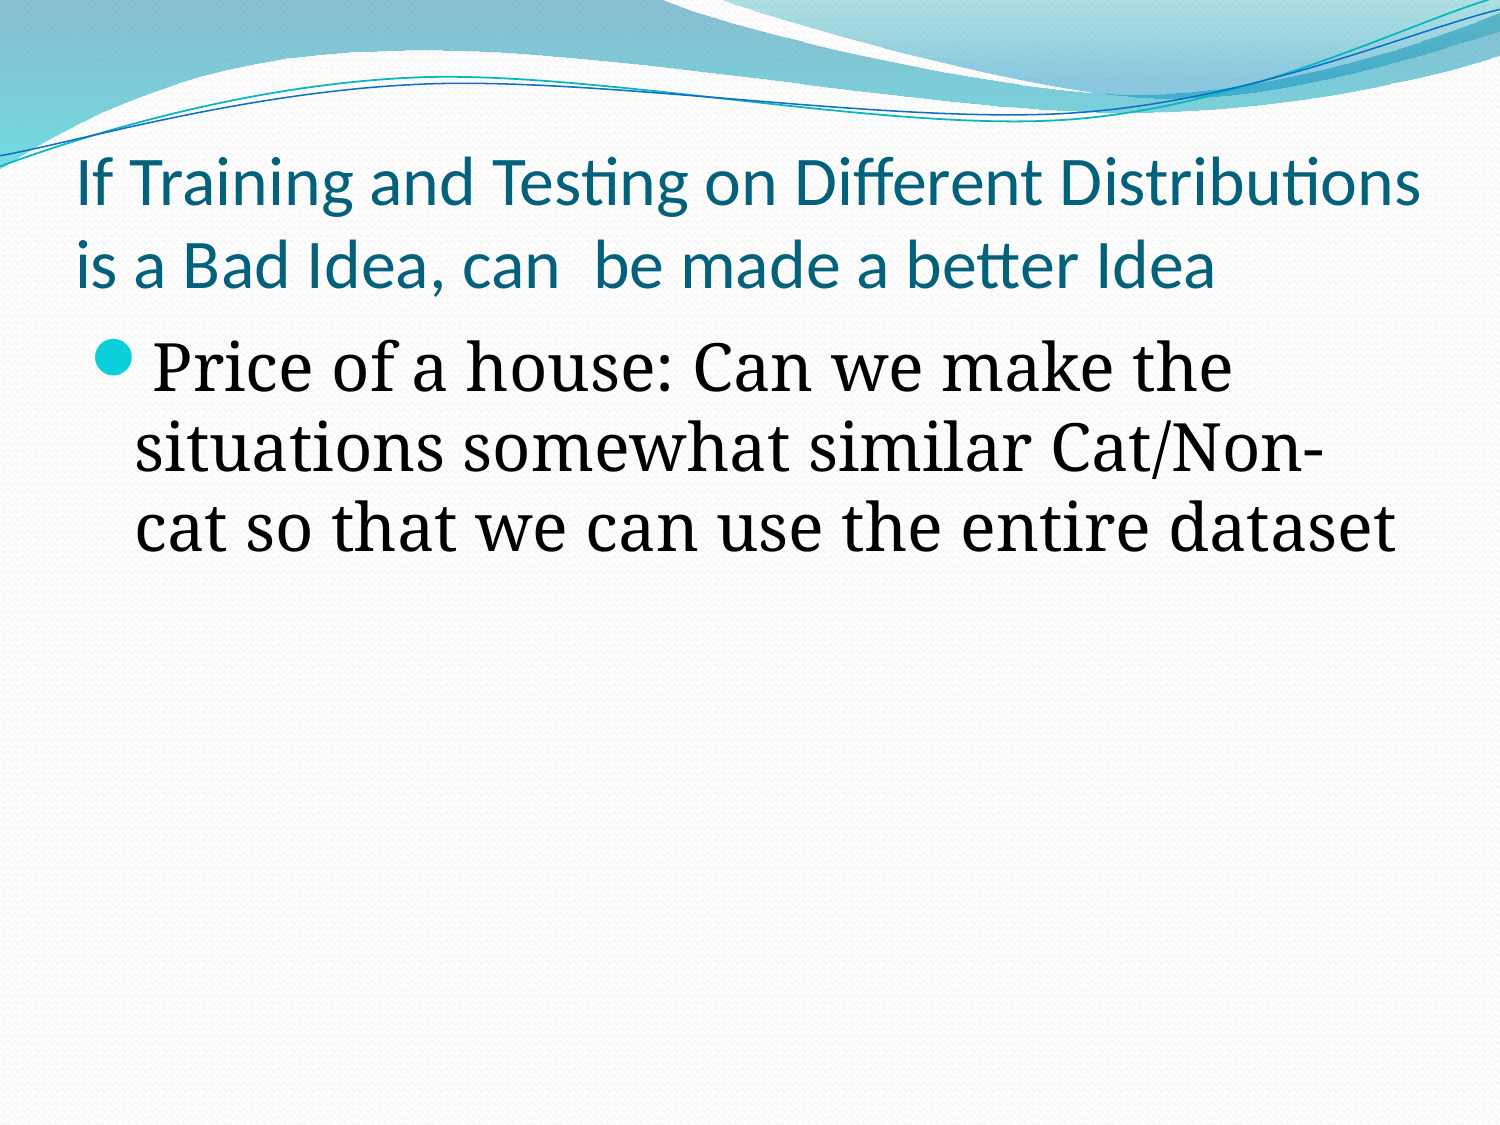

# If Training and Testing on Different Distributions is a Bad Idea, can  be made a better Idea
Price of a house: Can we make the situations somewhat similar Cat/Non-cat so that we can use the entire dataset